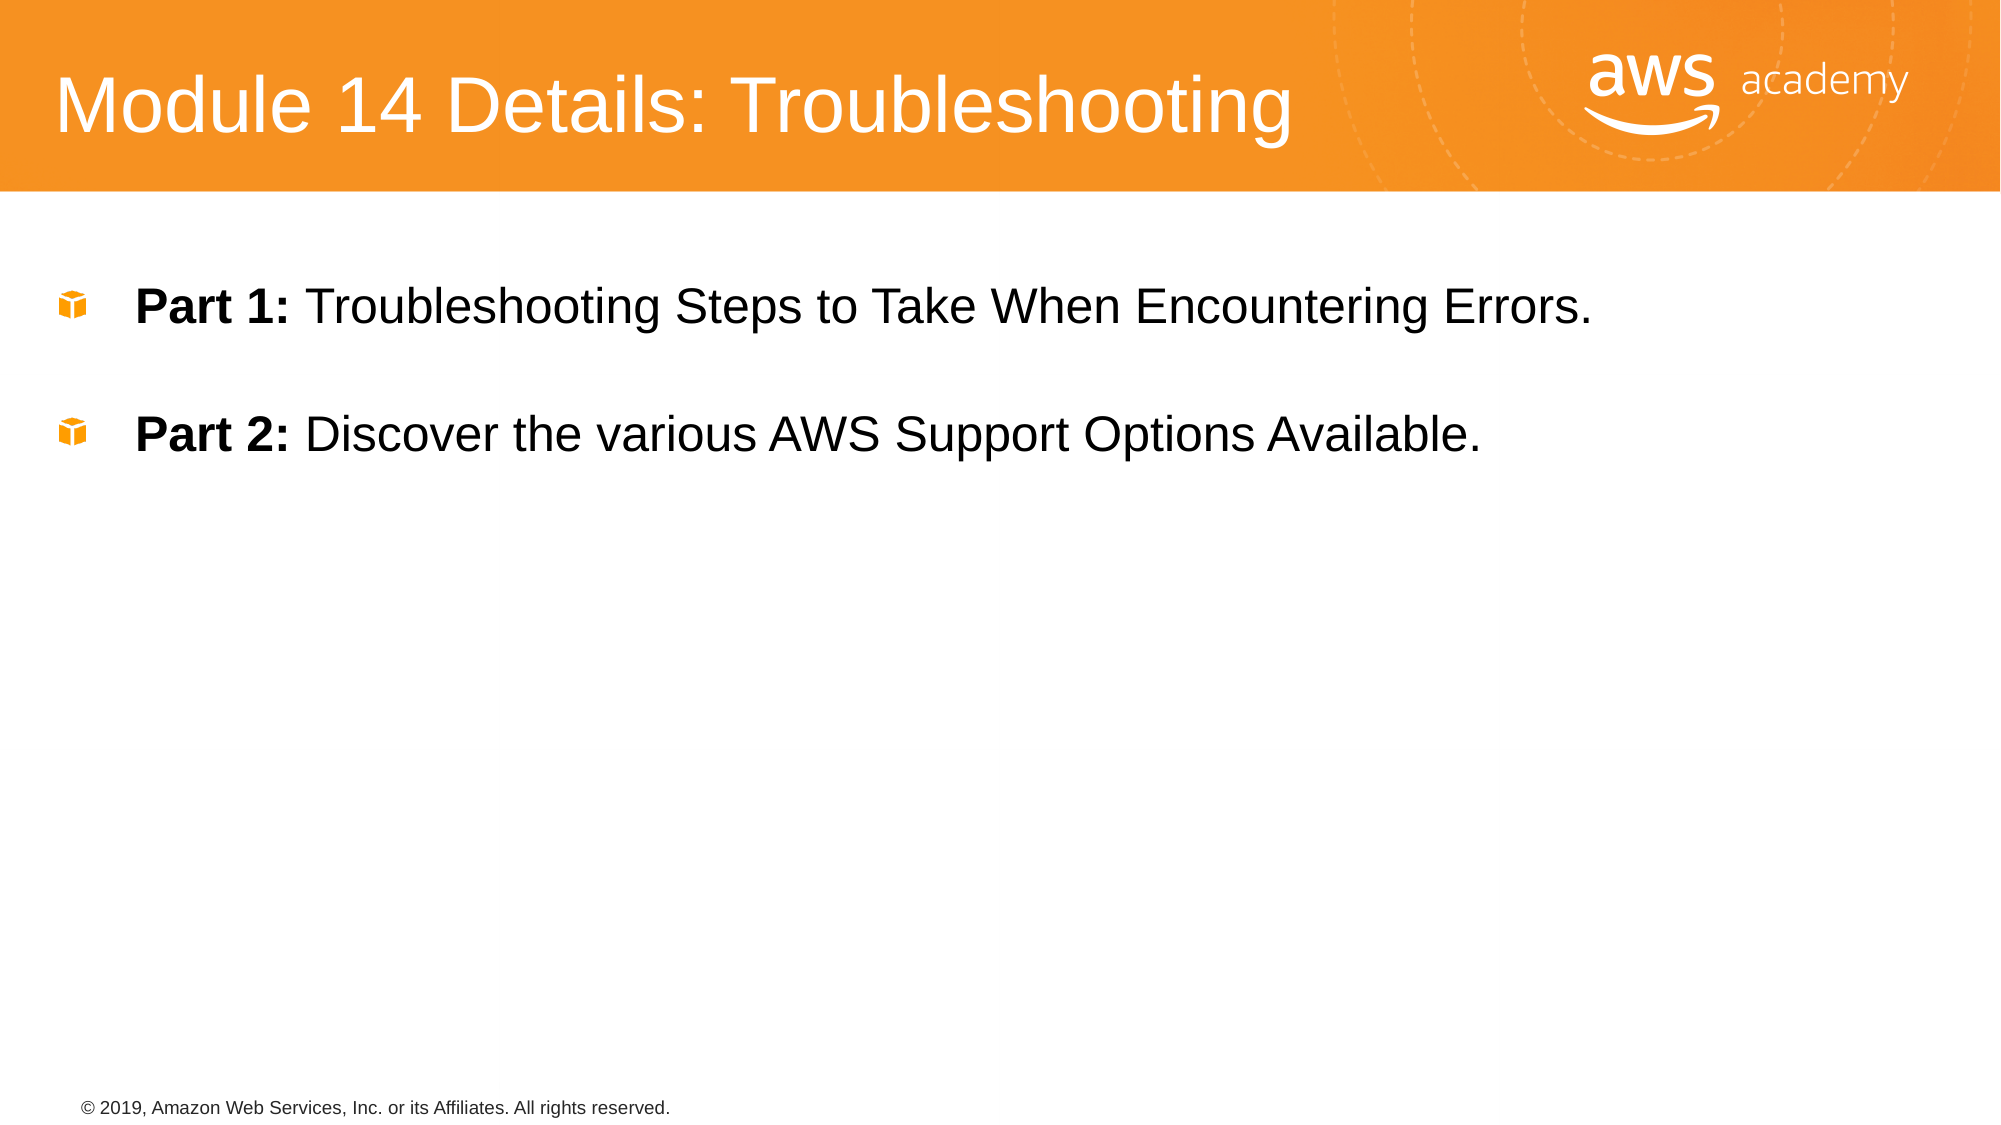

# Module 14 Details: Troubleshooting
Part 1: Troubleshooting Steps to Take When Encountering Errors.
Part 2: Discover the various AWS Support Options Available.